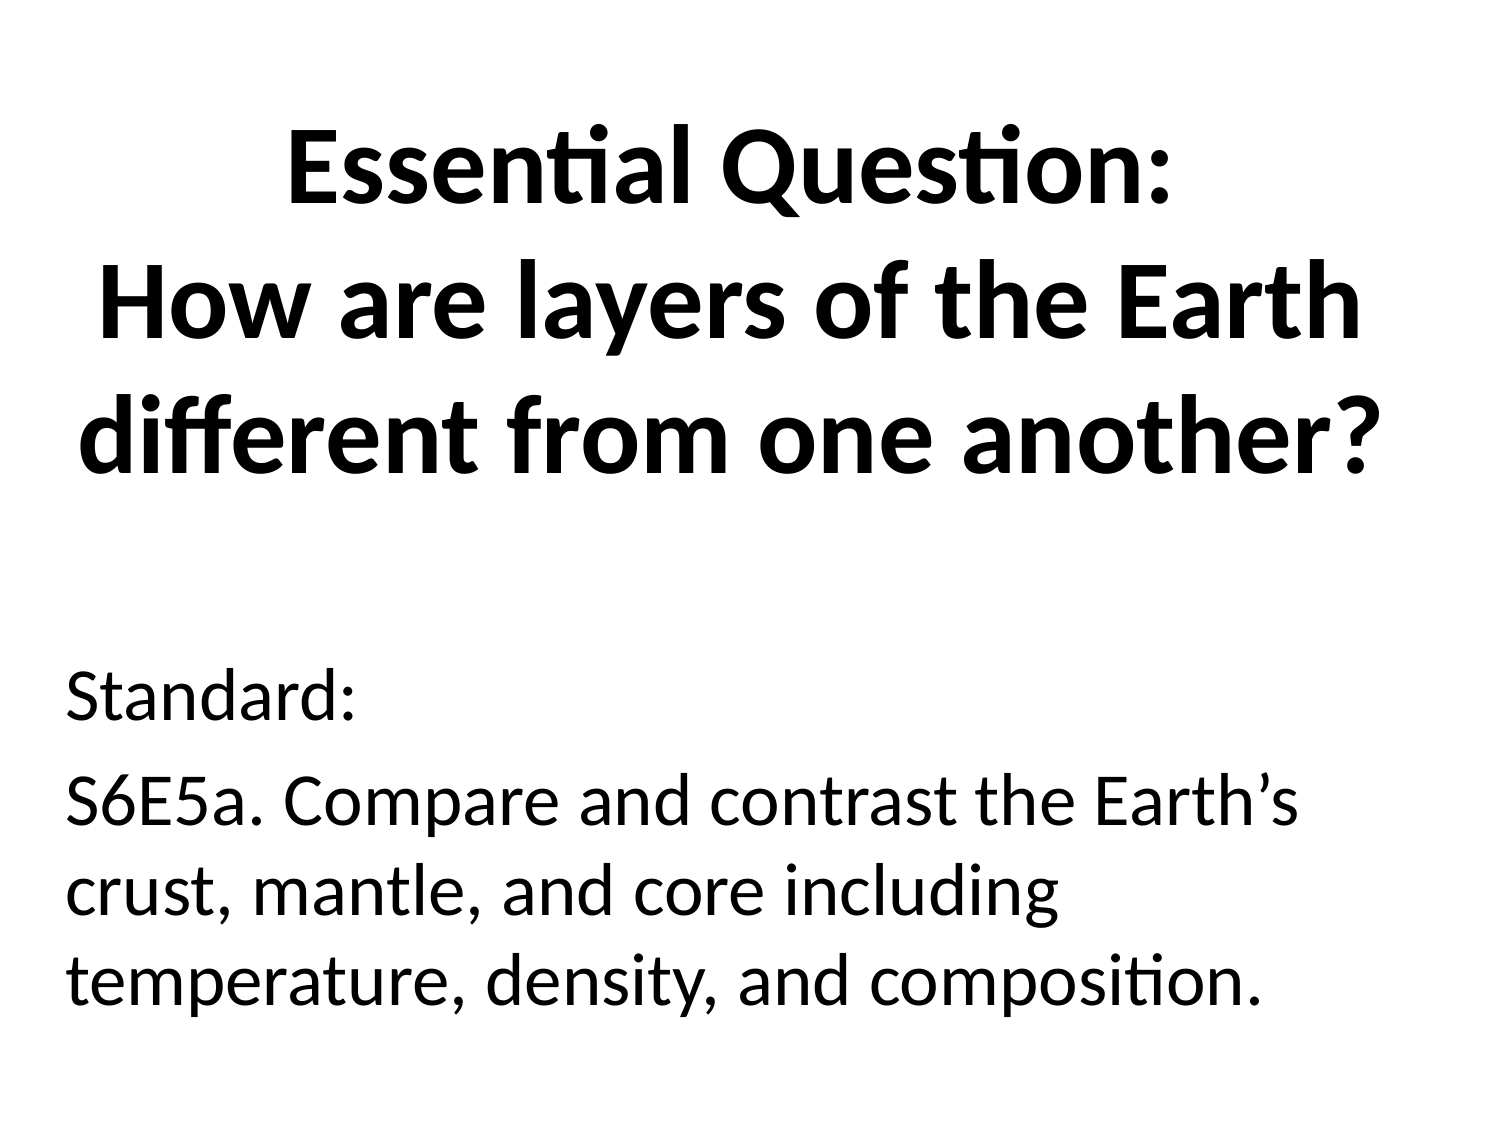

# Essential Question: How are layers of the Earth different from one another?
Standard:
S6E5a. Compare and contrast the Earth’s crust, mantle, and core including temperature, density, and composition.